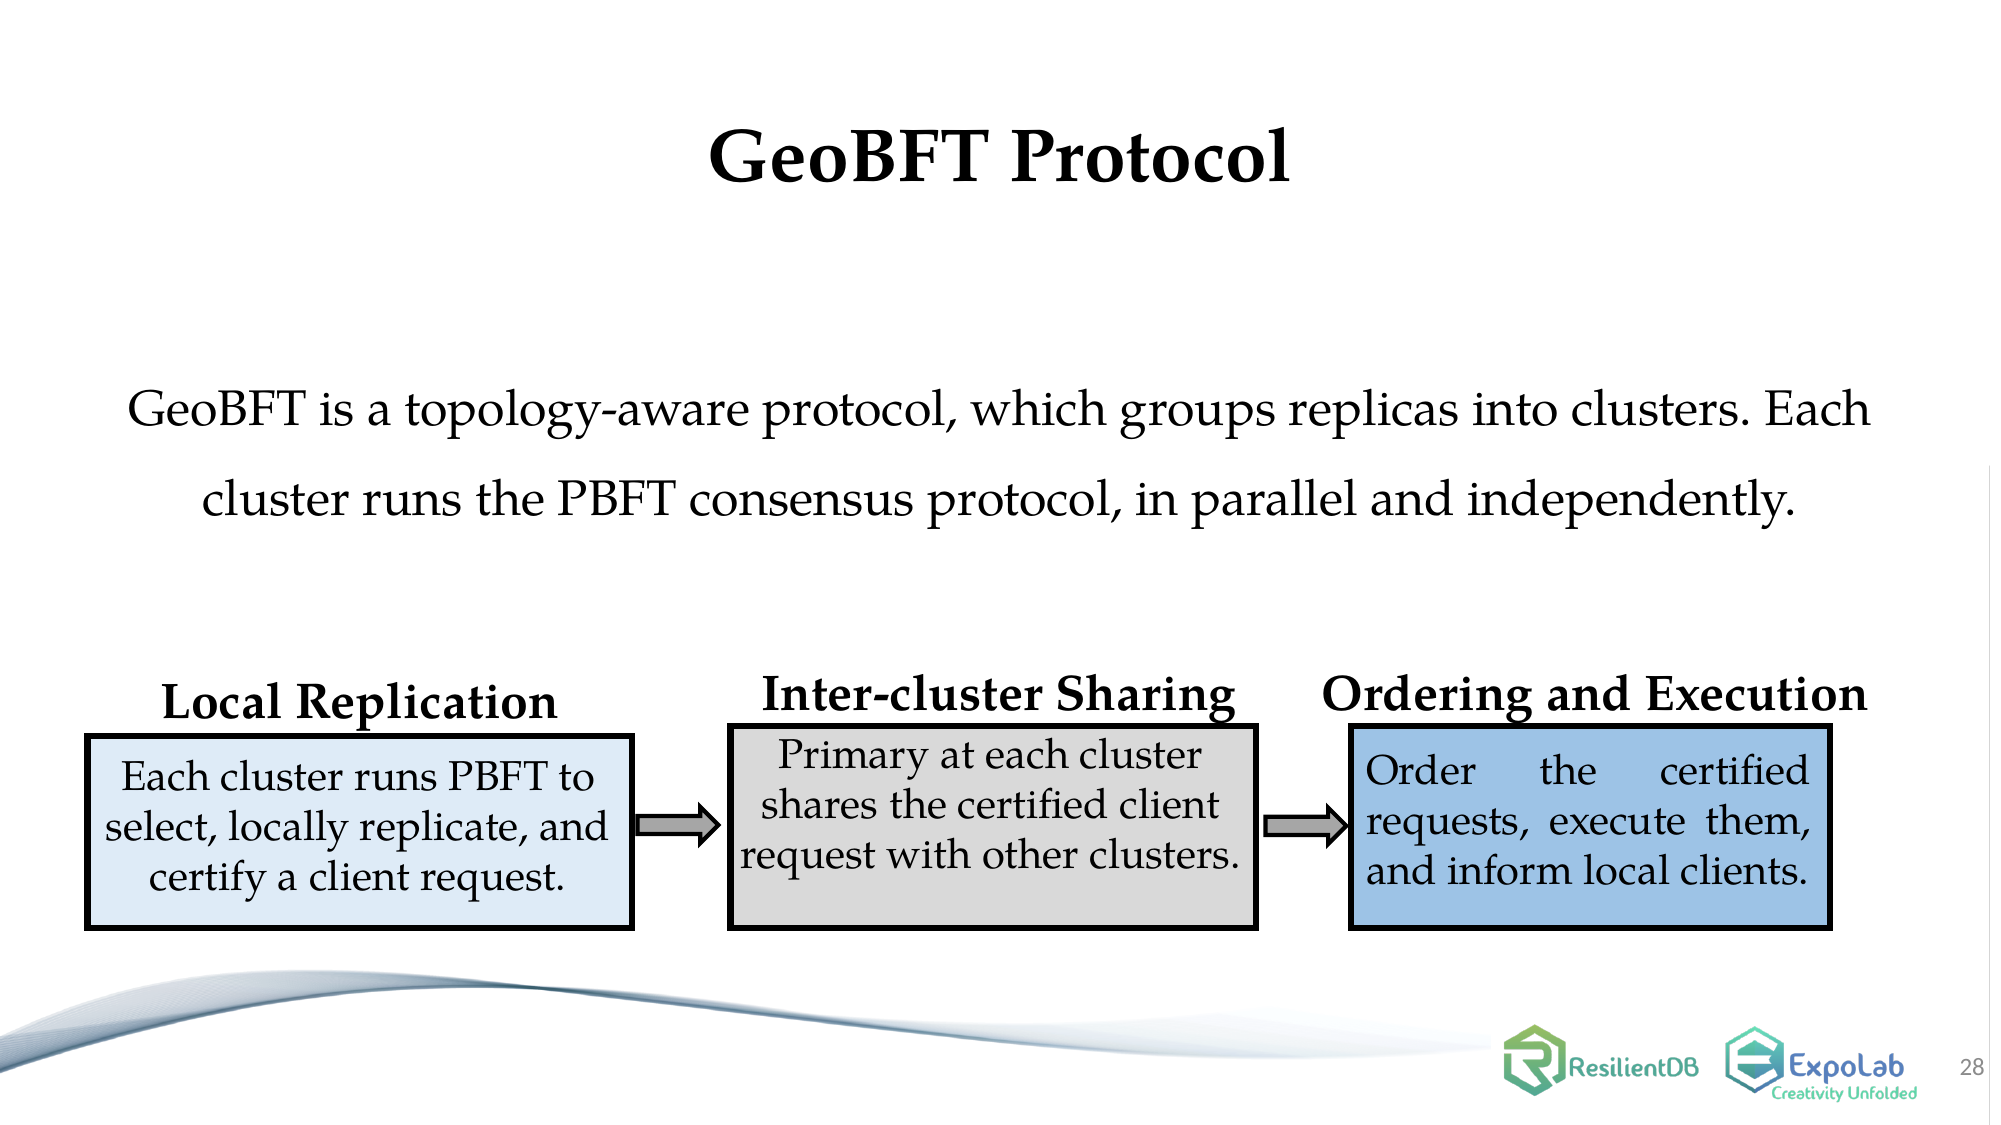

# GeoBFT Protocol
GeoBFT is a topology-aware protocol, which groups replicas into clusters. Each cluster runs the PBFT consensus protocol, in parallel and independently.
Ordering and Execution
Inter-cluster Sharing
Local Replication
Primary at each cluster shares the certified client request with other clusters.

Order the certified requests, execute them, and inform local clients.
Each cluster runs PBFT to select, locally replicate, and certify a client request.

28